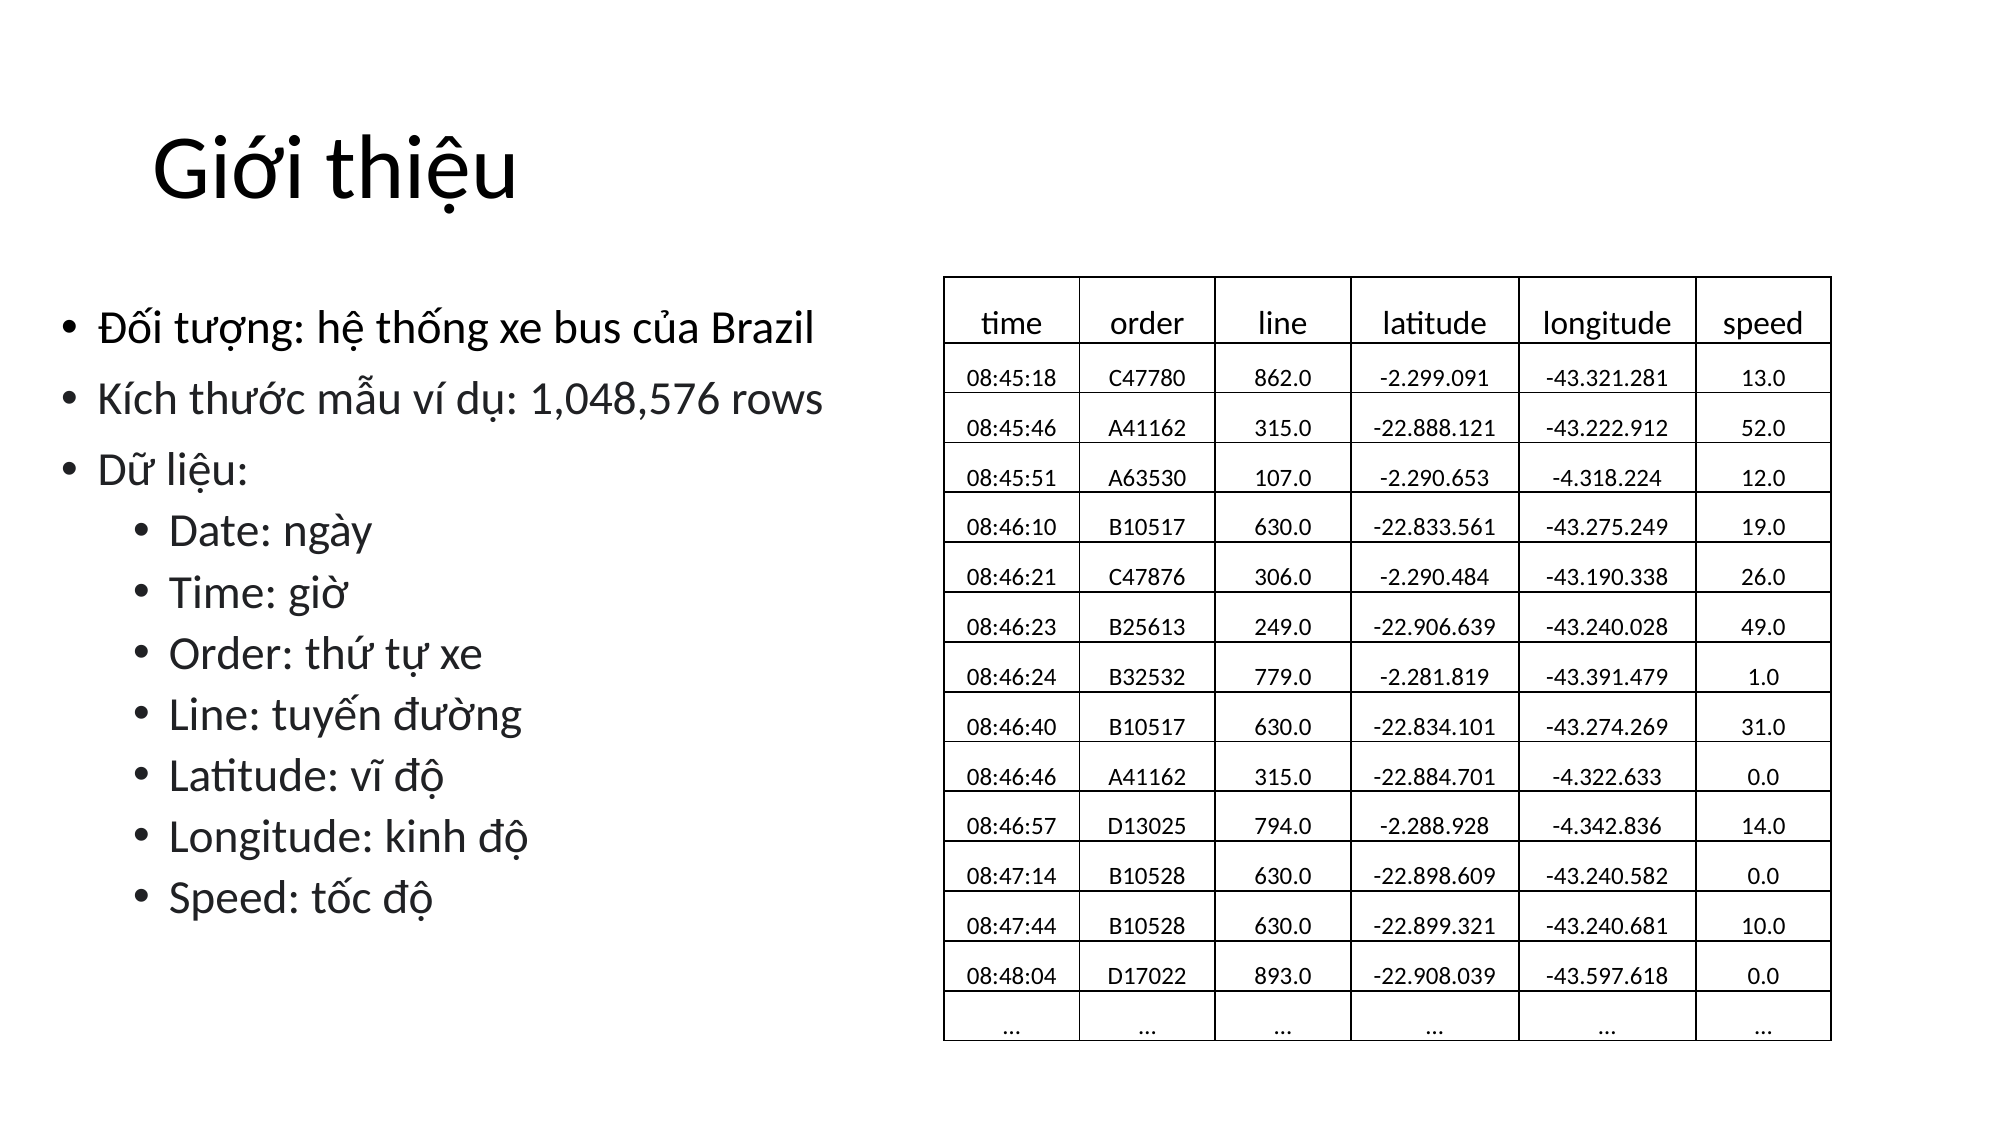

# Giới thiệu
| time | order | line | latitude | longitude | speed |
| --- | --- | --- | --- | --- | --- |
| 08:45:18 | C47780 | 862.0 | -2.299.091 | -43.321.281 | 13.0 |
| 08:45:46 | A41162 | 315.0 | -22.888.121 | -43.222.912 | 52.0 |
| 08:45:51 | A63530 | 107.0 | -2.290.653 | -4.318.224 | 12.0 |
| 08:46:10 | B10517 | 630.0 | -22.833.561 | -43.275.249 | 19.0 |
| 08:46:21 | C47876 | 306.0 | -2.290.484 | -43.190.338 | 26.0 |
| 08:46:23 | B25613 | 249.0 | -22.906.639 | -43.240.028 | 49.0 |
| 08:46:24 | B32532 | 779.0 | -2.281.819 | -43.391.479 | 1.0 |
| 08:46:40 | B10517 | 630.0 | -22.834.101 | -43.274.269 | 31.0 |
| 08:46:46 | A41162 | 315.0 | -22.884.701 | -4.322.633 | 0.0 |
| 08:46:57 | D13025 | 794.0 | -2.288.928 | -4.342.836 | 14.0 |
| 08:47:14 | B10528 | 630.0 | -22.898.609 | -43.240.582 | 0.0 |
| 08:47:44 | B10528 | 630.0 | -22.899.321 | -43.240.681 | 10.0 |
| 08:48:04 | D17022 | 893.0 | -22.908.039 | -43.597.618 | 0.0 |
| … | … | … | … | … | … |
Đối tượng: hệ thống xe bus của Brazil
Kích thước mẫu ví dụ: 1,048,576 rows
Dữ liệu:
Date: ngày
Time: giờ
Order: thứ tự xe
Line: tuyến đường
Latitude: vĩ độ
Longitude: kinh độ
Speed: tốc độ